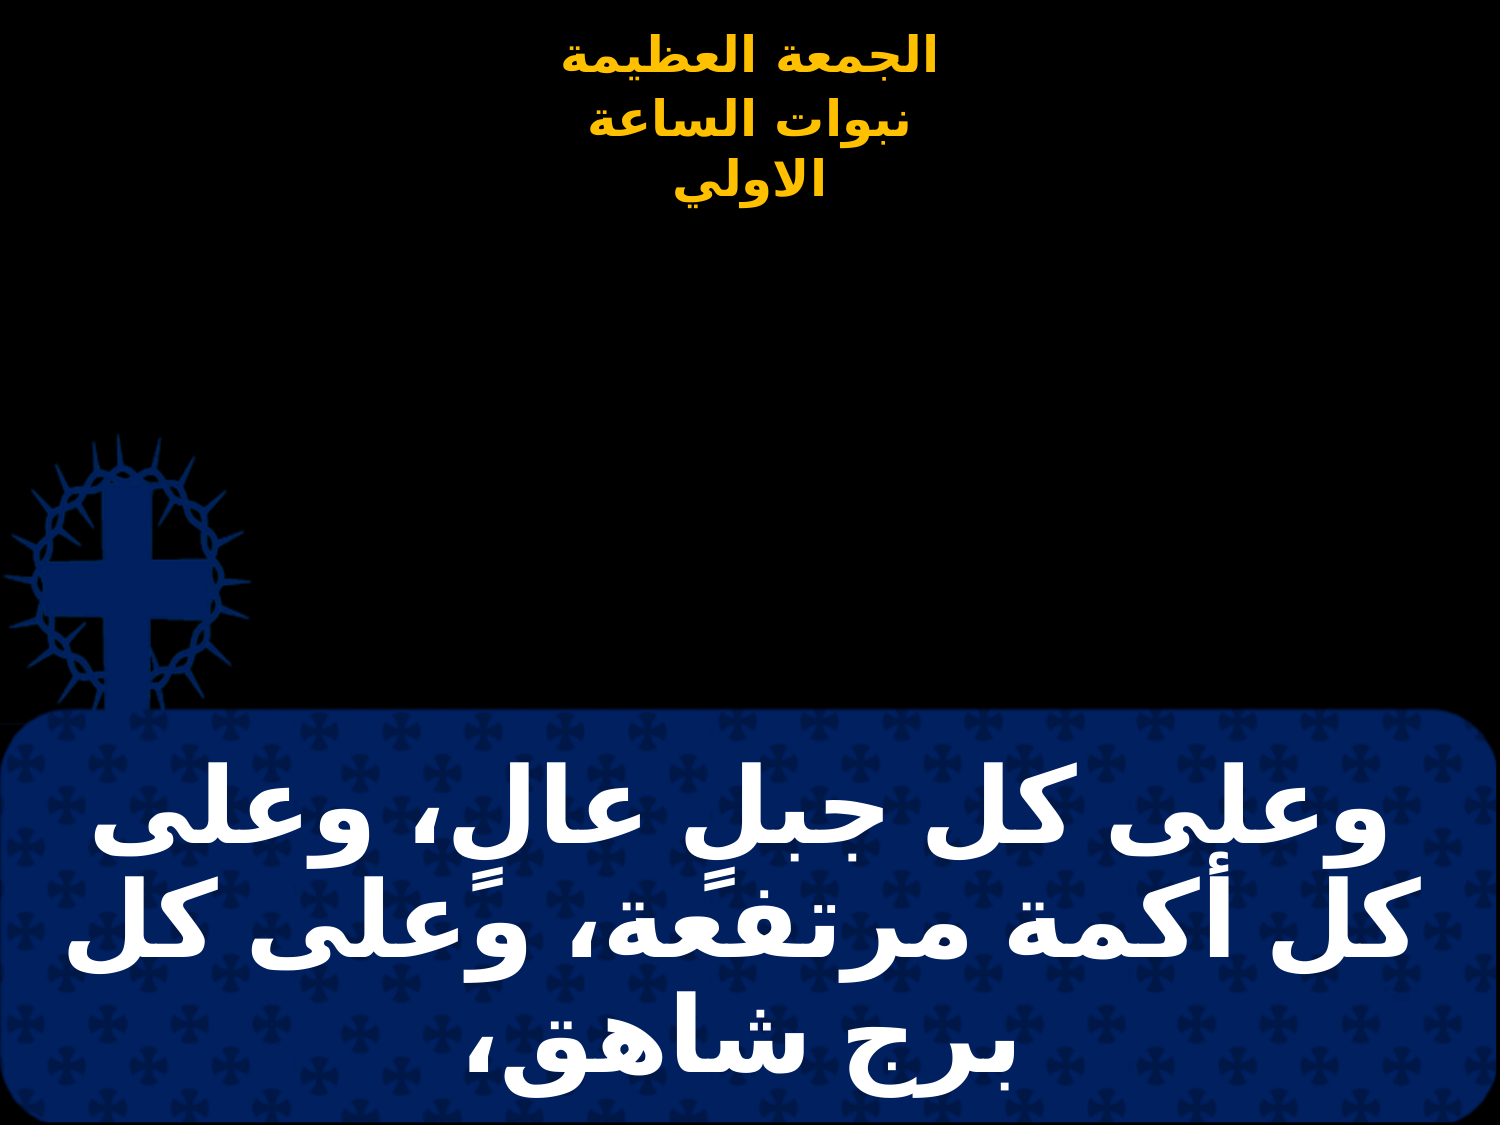

# وعلى كل جبلٍ عالٍ، وعلى كل أكمة مرتفعة، وعلى كل برج شاهق،